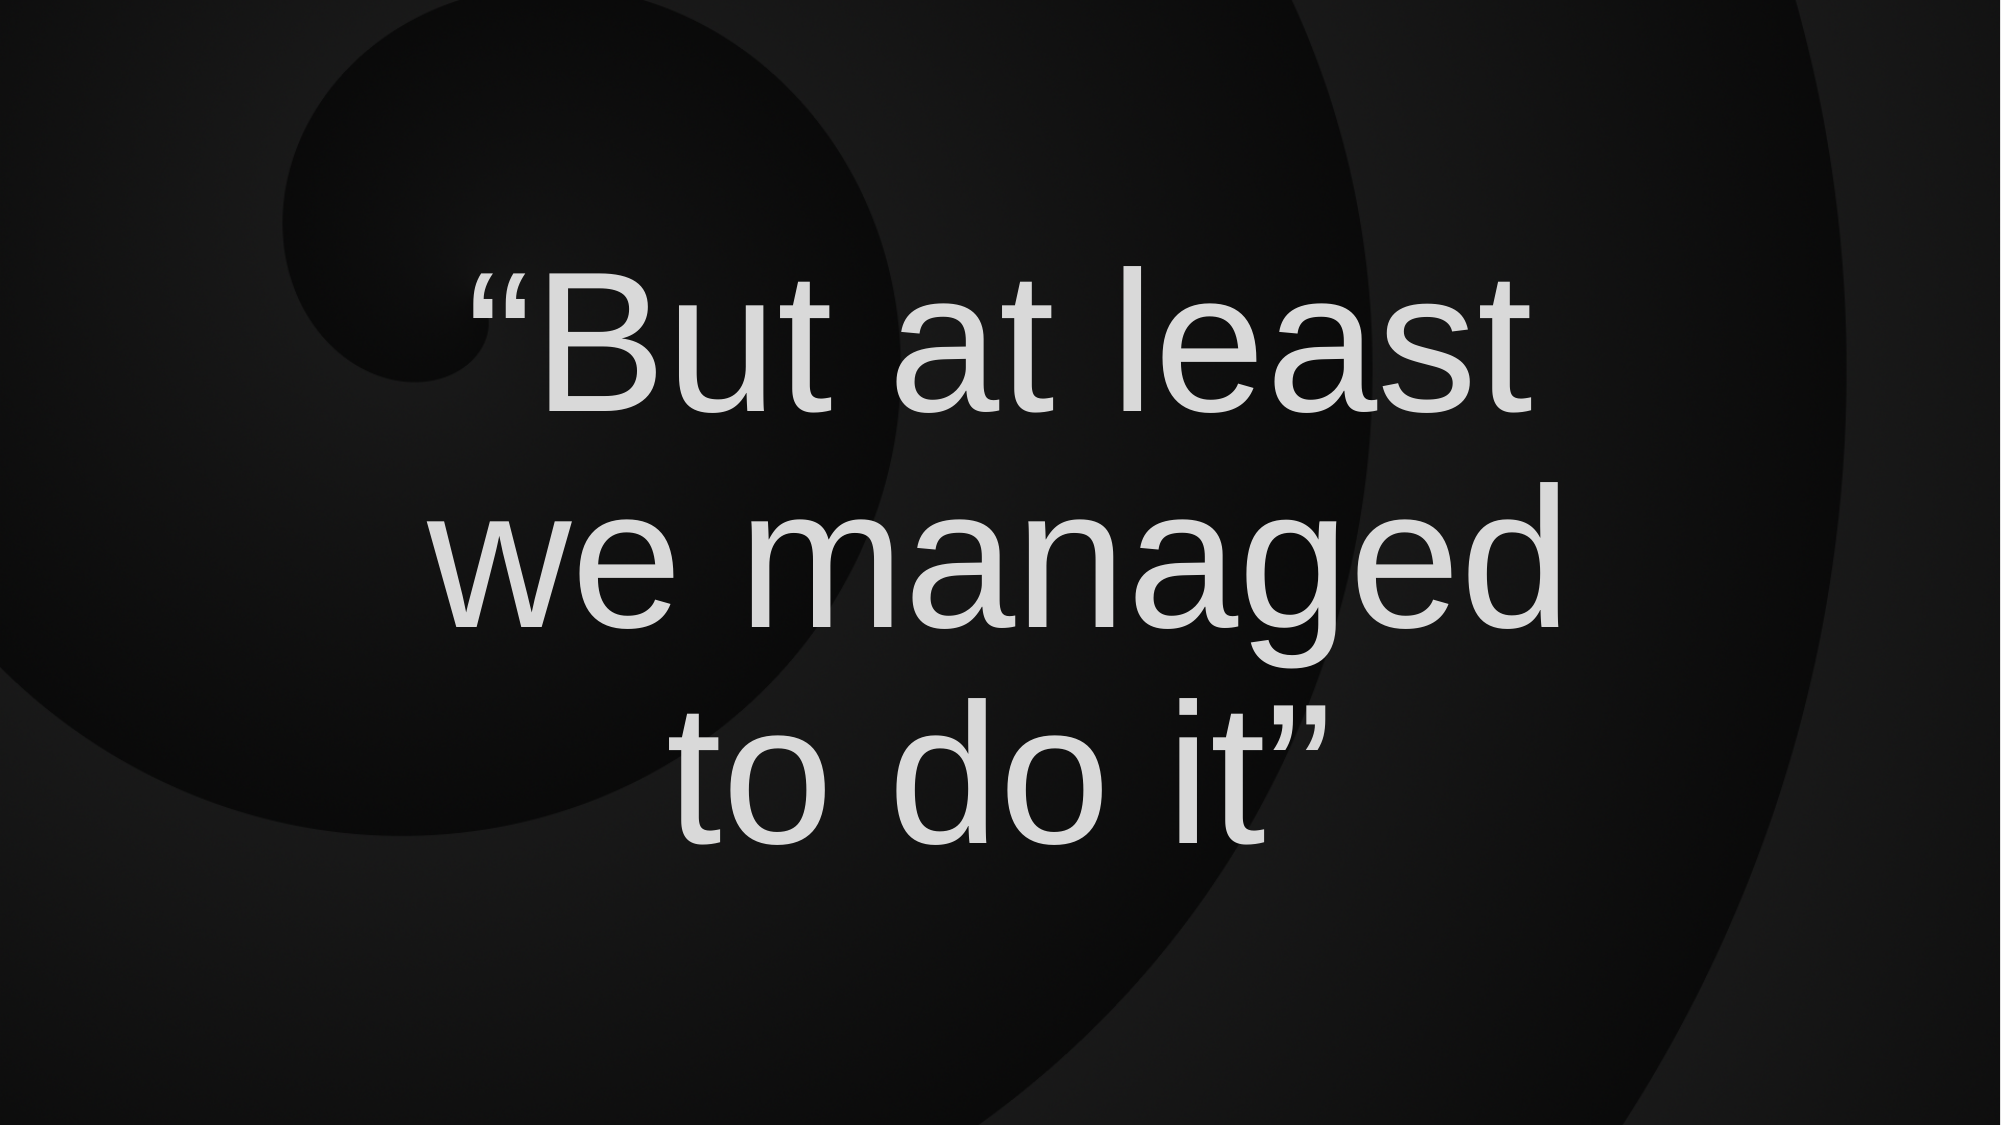

“But at least we managed to do it”